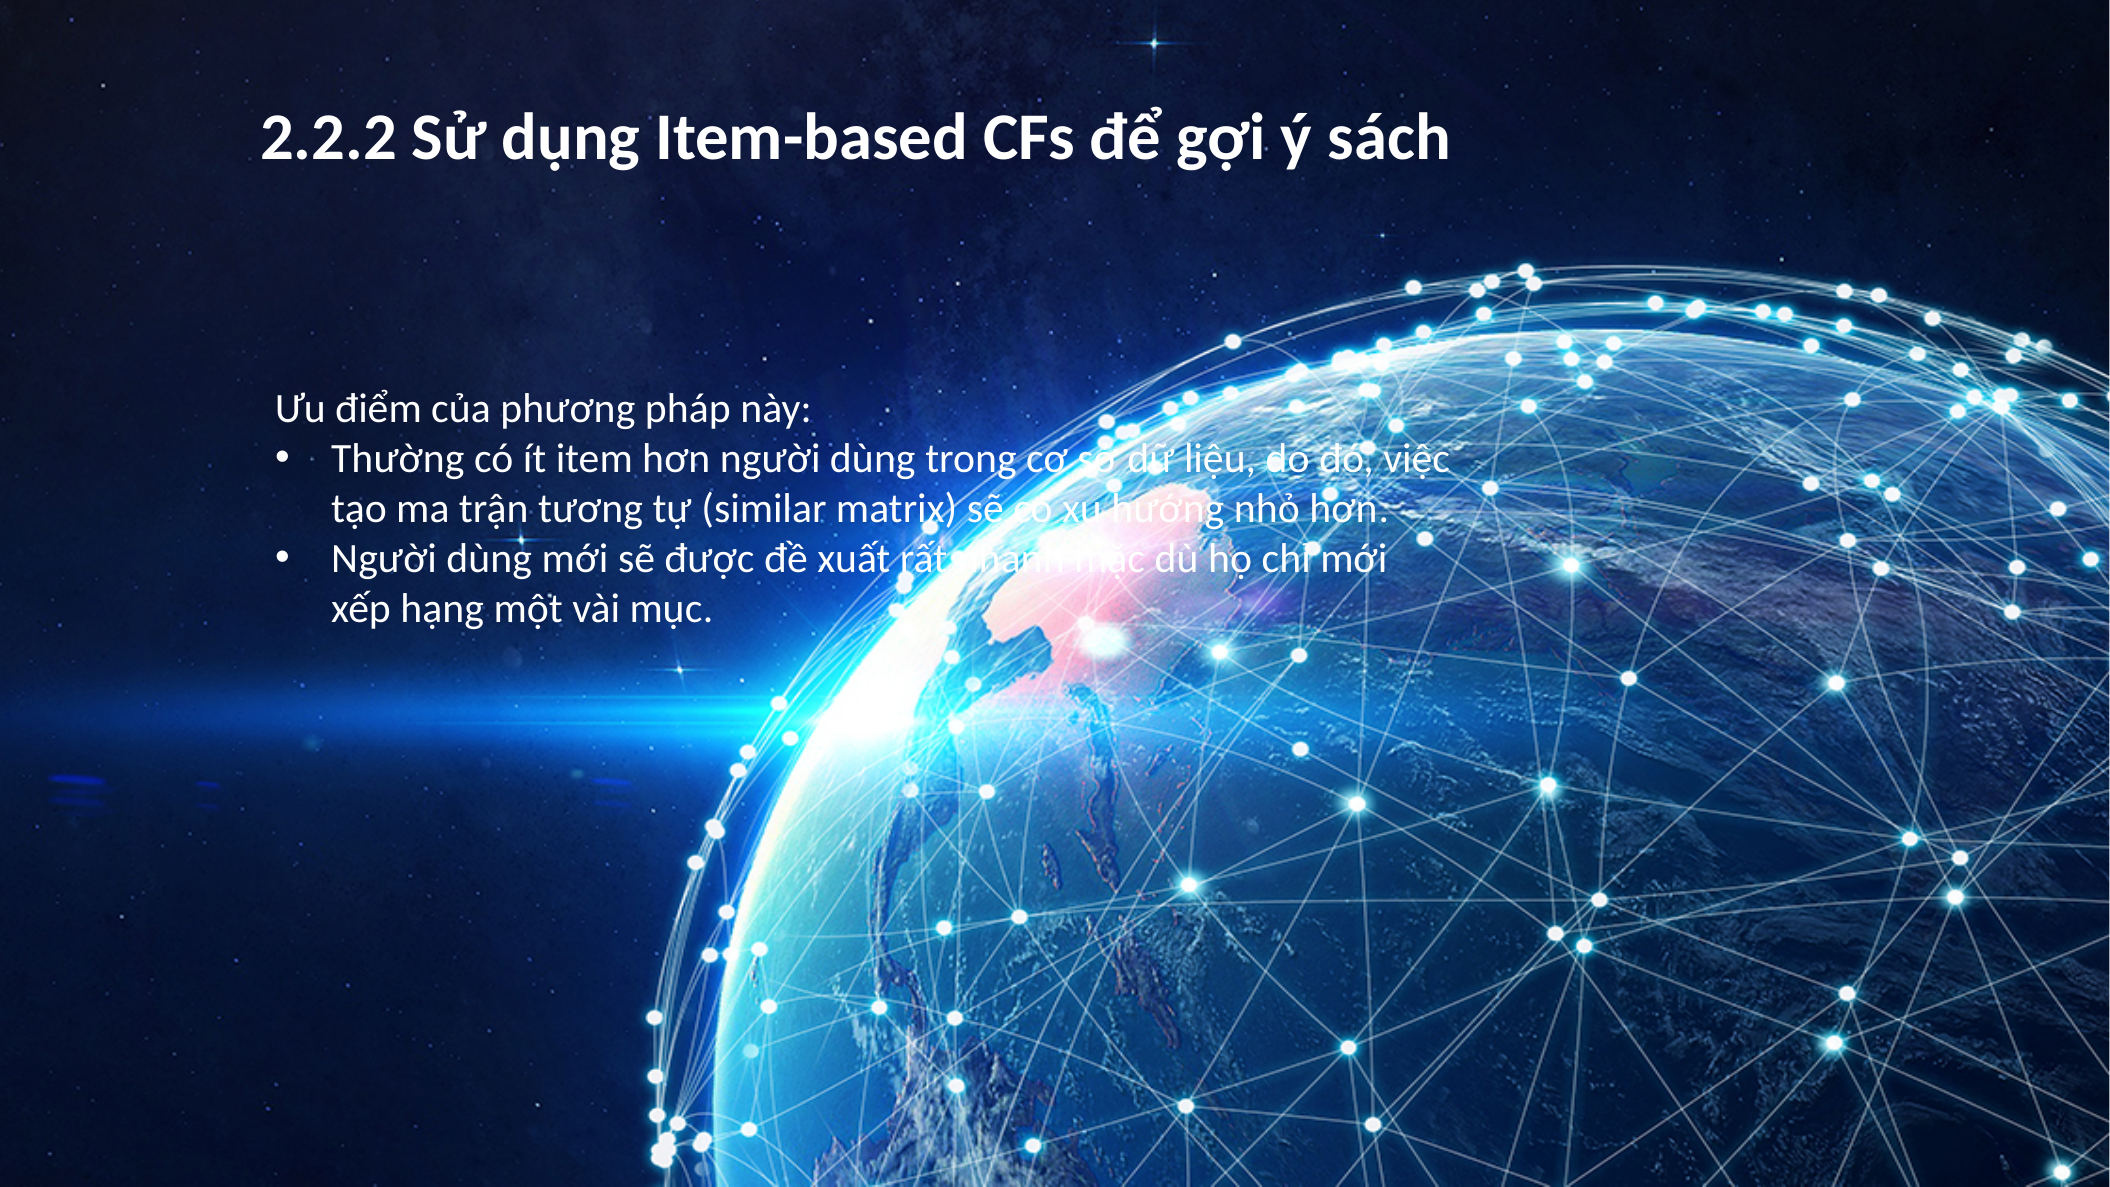

2.2.2 Sử dụng Item-based CFs để gợi ý sách

Ưu điểm của phương pháp này:
Thường có ít item hơn người dùng trong cơ sở dữ liệu, do đó, việc tạo ma trận tương tự (similar matrix) sẽ có xu hướng nhỏ hơn.
Người dùng mới sẽ được đề xuất rất nhanh mặc dù họ chỉ mới xếp hạng một vài mục.